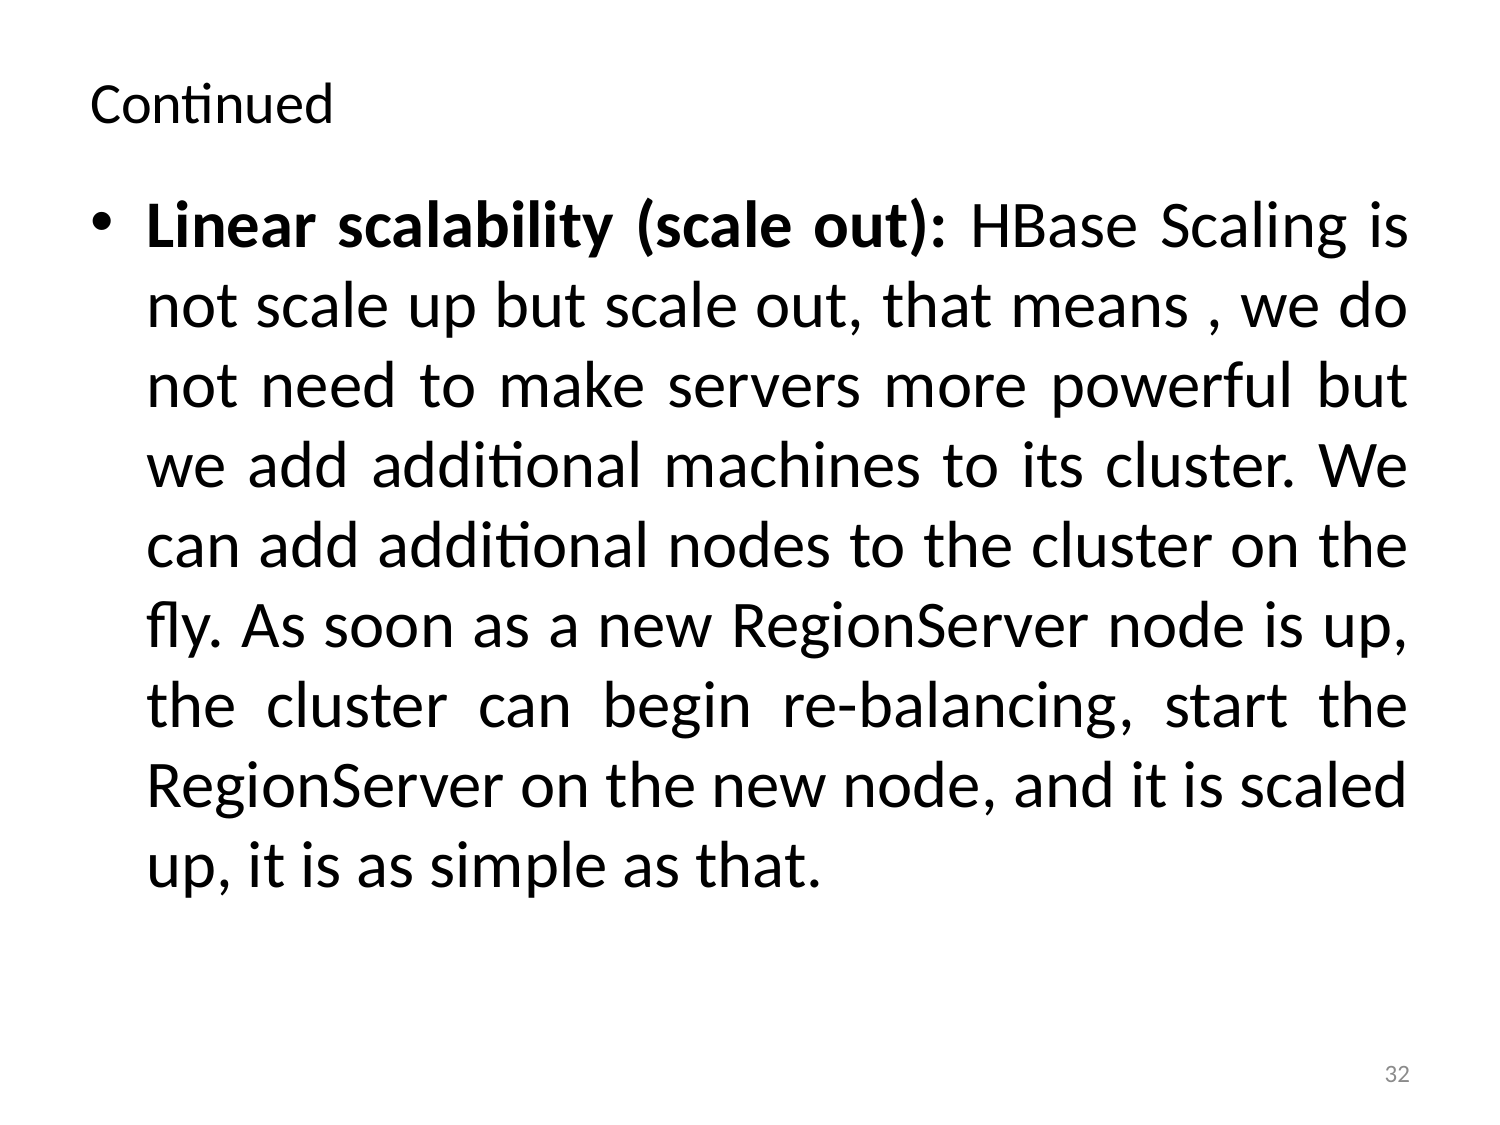

# Continued
Linear scalability (scale out): HBase Scaling is not scale up but scale out, that means , we do not need to make servers more powerful but we add additional machines to its cluster. We can add additional nodes to the cluster on the fly. As soon as a new RegionServer node is up, the cluster can begin re-balancing, start the RegionServer on the new node, and it is scaled up, it is as simple as that.
32